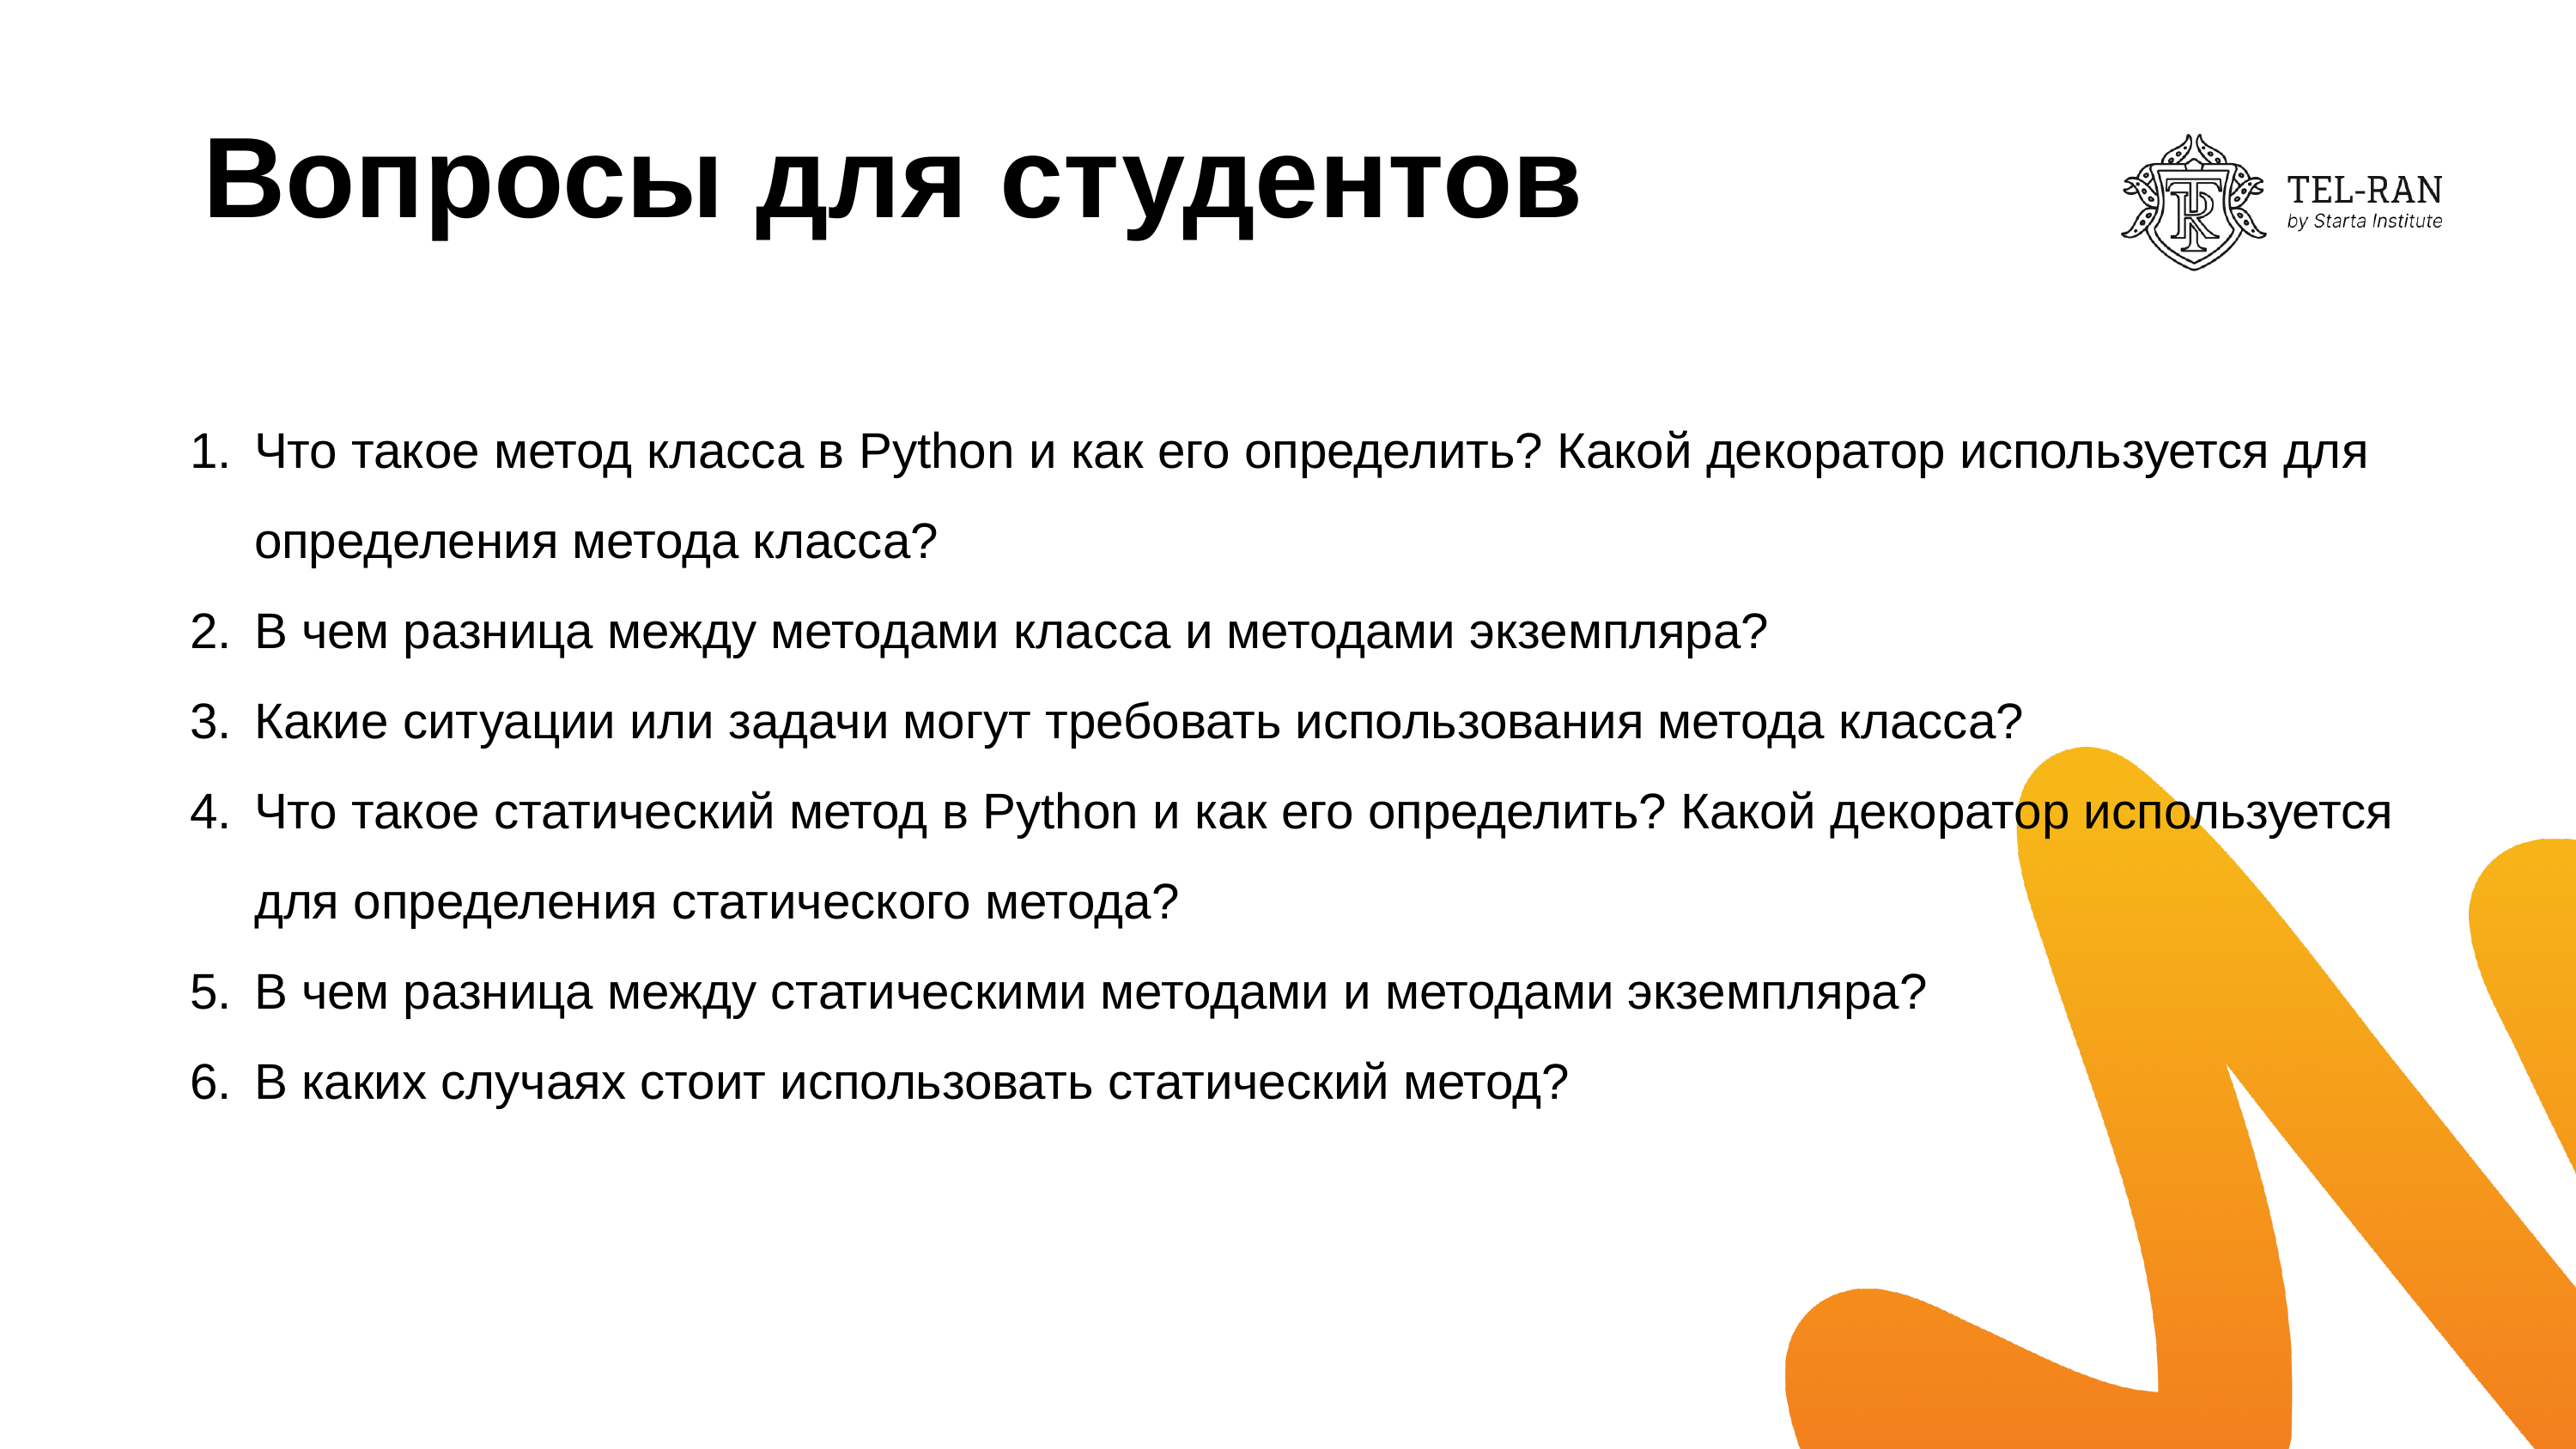

# Вопросы для студентов
Что такое метод класса в Python и как его определить? Какой декоратор используется для определения метода класса?
В чем разница между методами класса и методами экземпляра?
Какие ситуации или задачи могут требовать использования метода класса?
Что такое статический метод в Python и как его определить? Какой декоратор используется для определения статического метода?
В чем разница между статическими методами и методами экземпляра?
В каких случаях стоит использовать статический метод?